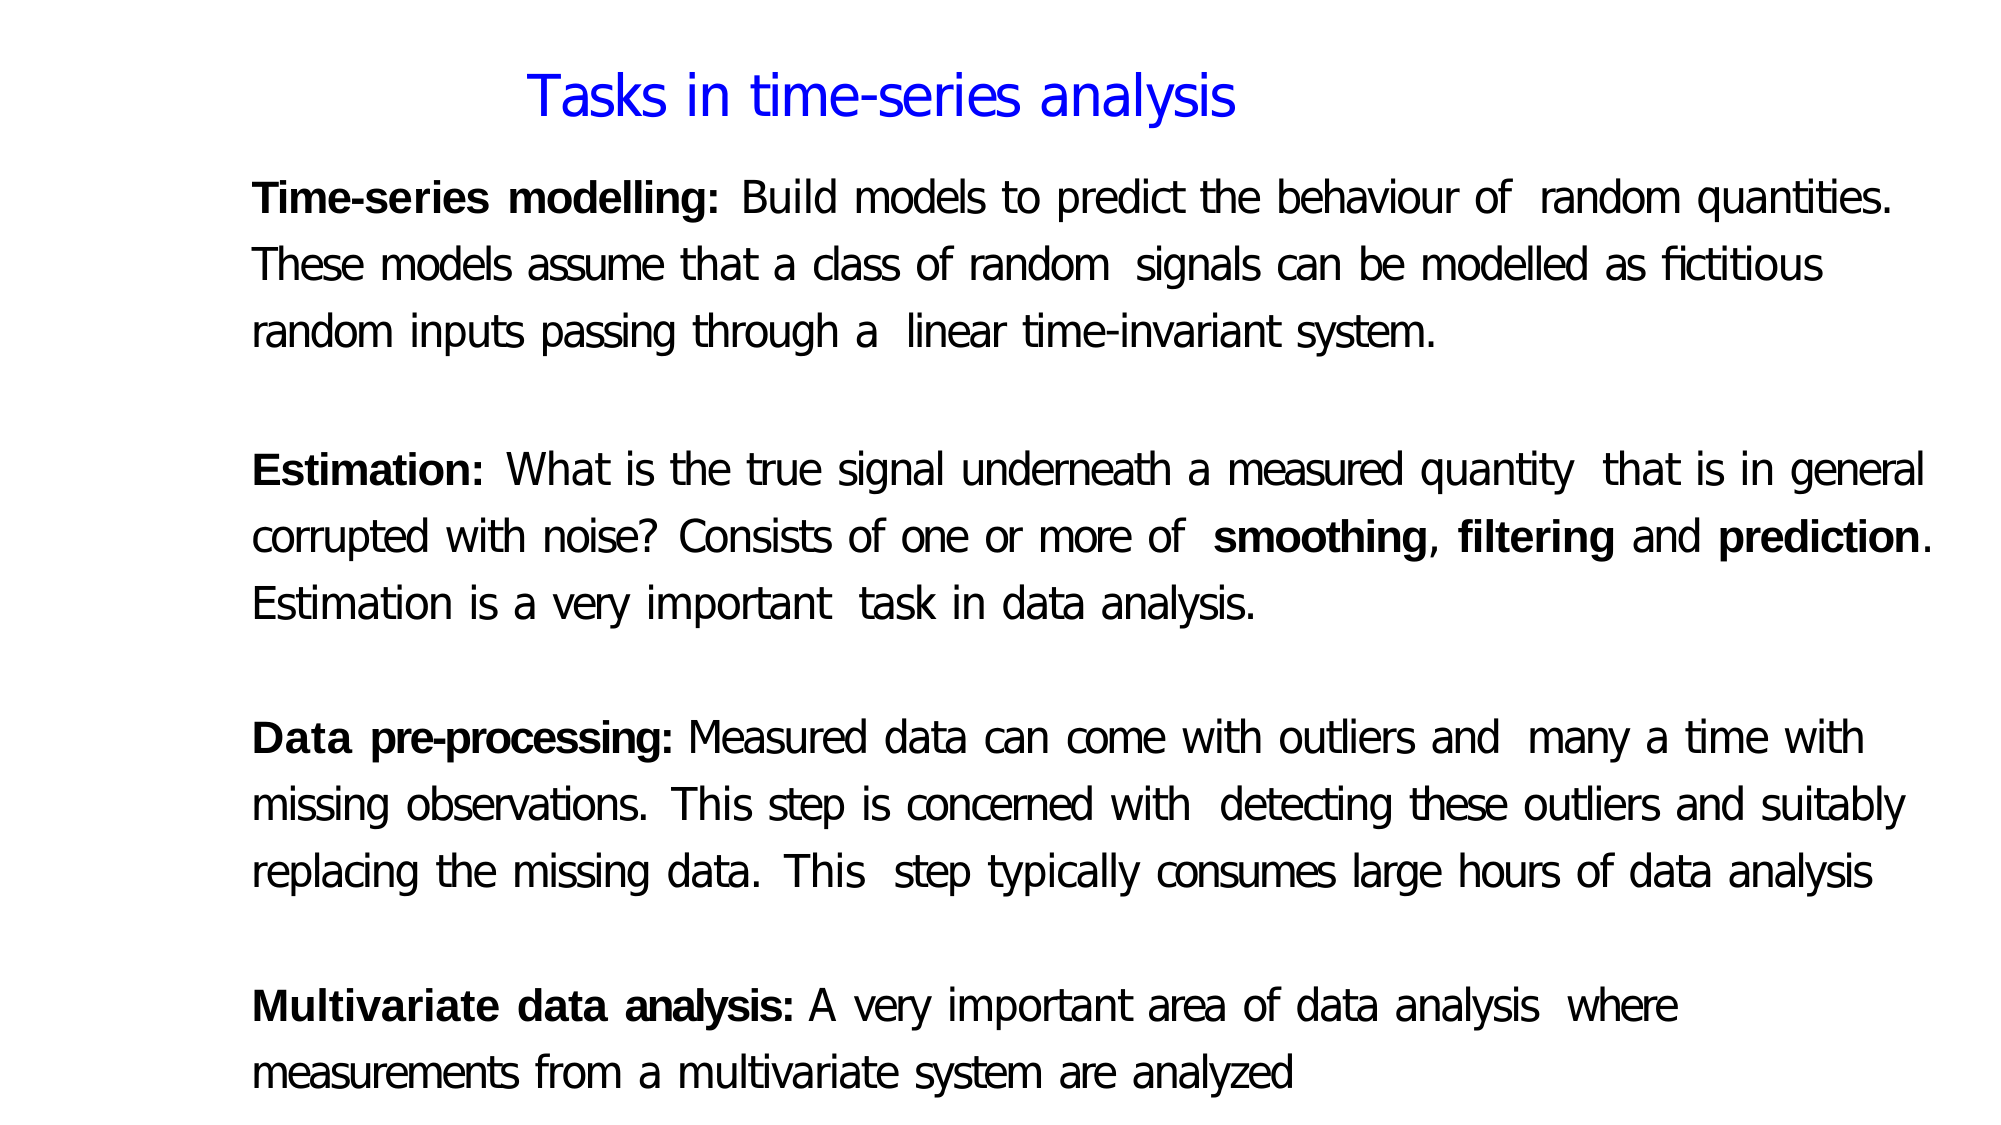

# Tasks in time-series analysis
Time-series modelling: Build models to predict the behaviour of  random quantities. These models assume that a class of random  signals can be modelled as fictitious random inputs passing through a  linear time-invariant system.

Estimation: What is the true signal underneath a measured quantity  that is in general corrupted with noise? Consists of one or more of  smoothing, filtering and prediction. Estimation is a very important  task in data analysis.

Data pre-processing: Measured data can come with outliers and  many a time with missing observations. This step is concerned with  detecting these outliers and suitably replacing the missing data. This  step typically consumes large hours of data analysis

Multivariate data analysis: A very important area of data analysis  where measurements from a multivariate system are analyzed